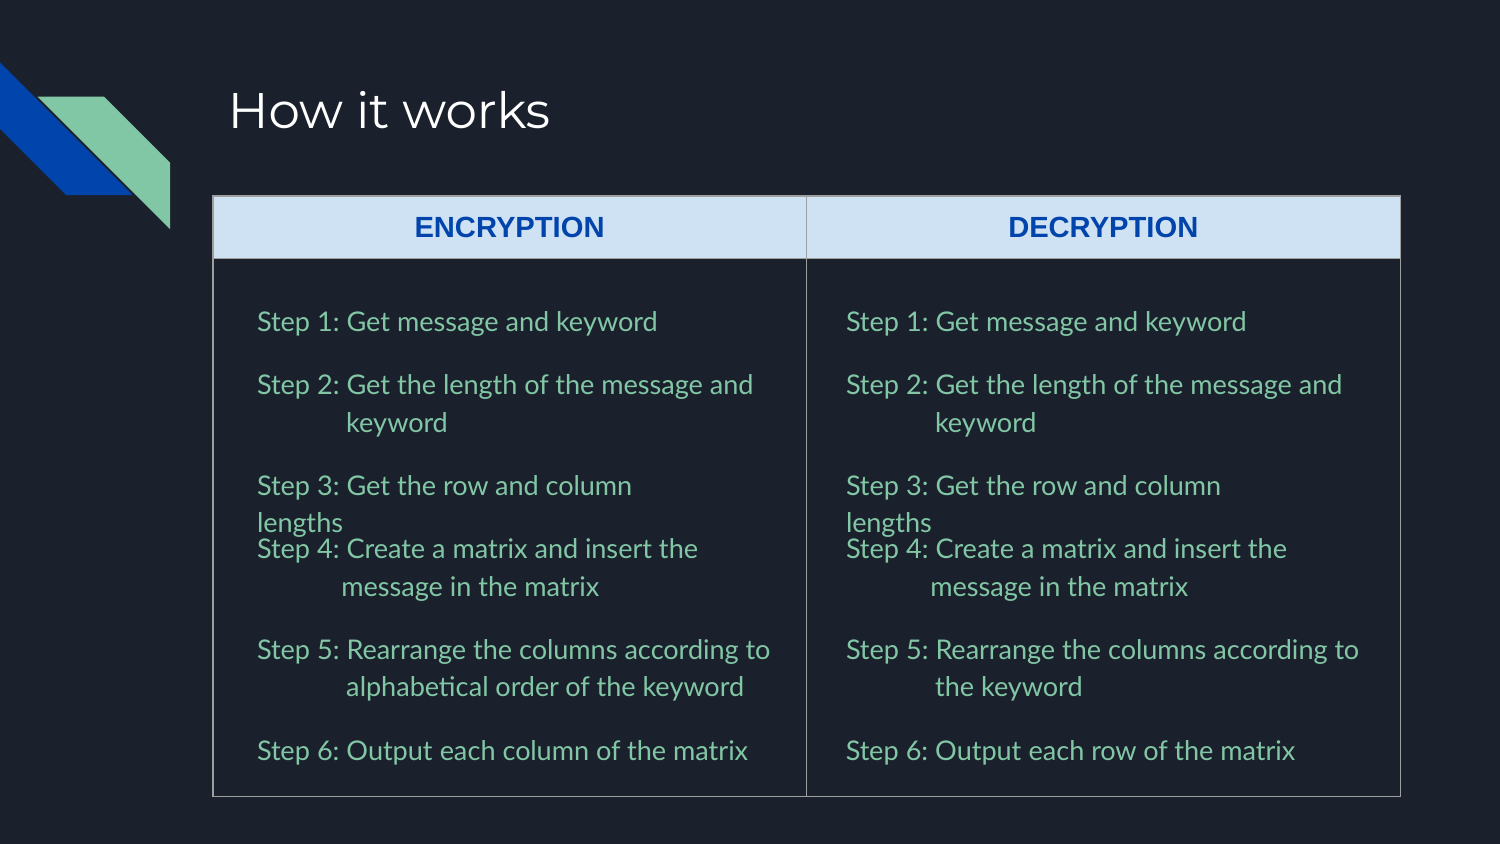

# How it works
| ENCRYPTION | DECRYPTION |
| --- | --- |
|  |  |
Step 1: Get message and keyword
Step 1: Get message and keyword
Step 2: Get the length of the message and keyword
Step 2: Get the length of the message and keyword
Step 3: Get the row and column lengths
Step 3: Get the row and column lengths
Step 4: Create a matrix and insert the message in the matrix
Step 4: Create a matrix and insert the message in the matrix
Step 5: Rearrange the columns according to alphabetical order of the keyword
Step 5: Rearrange the columns according to the keyword
Step 6: Output each column of the matrix
Step 6: Output each row of the matrix